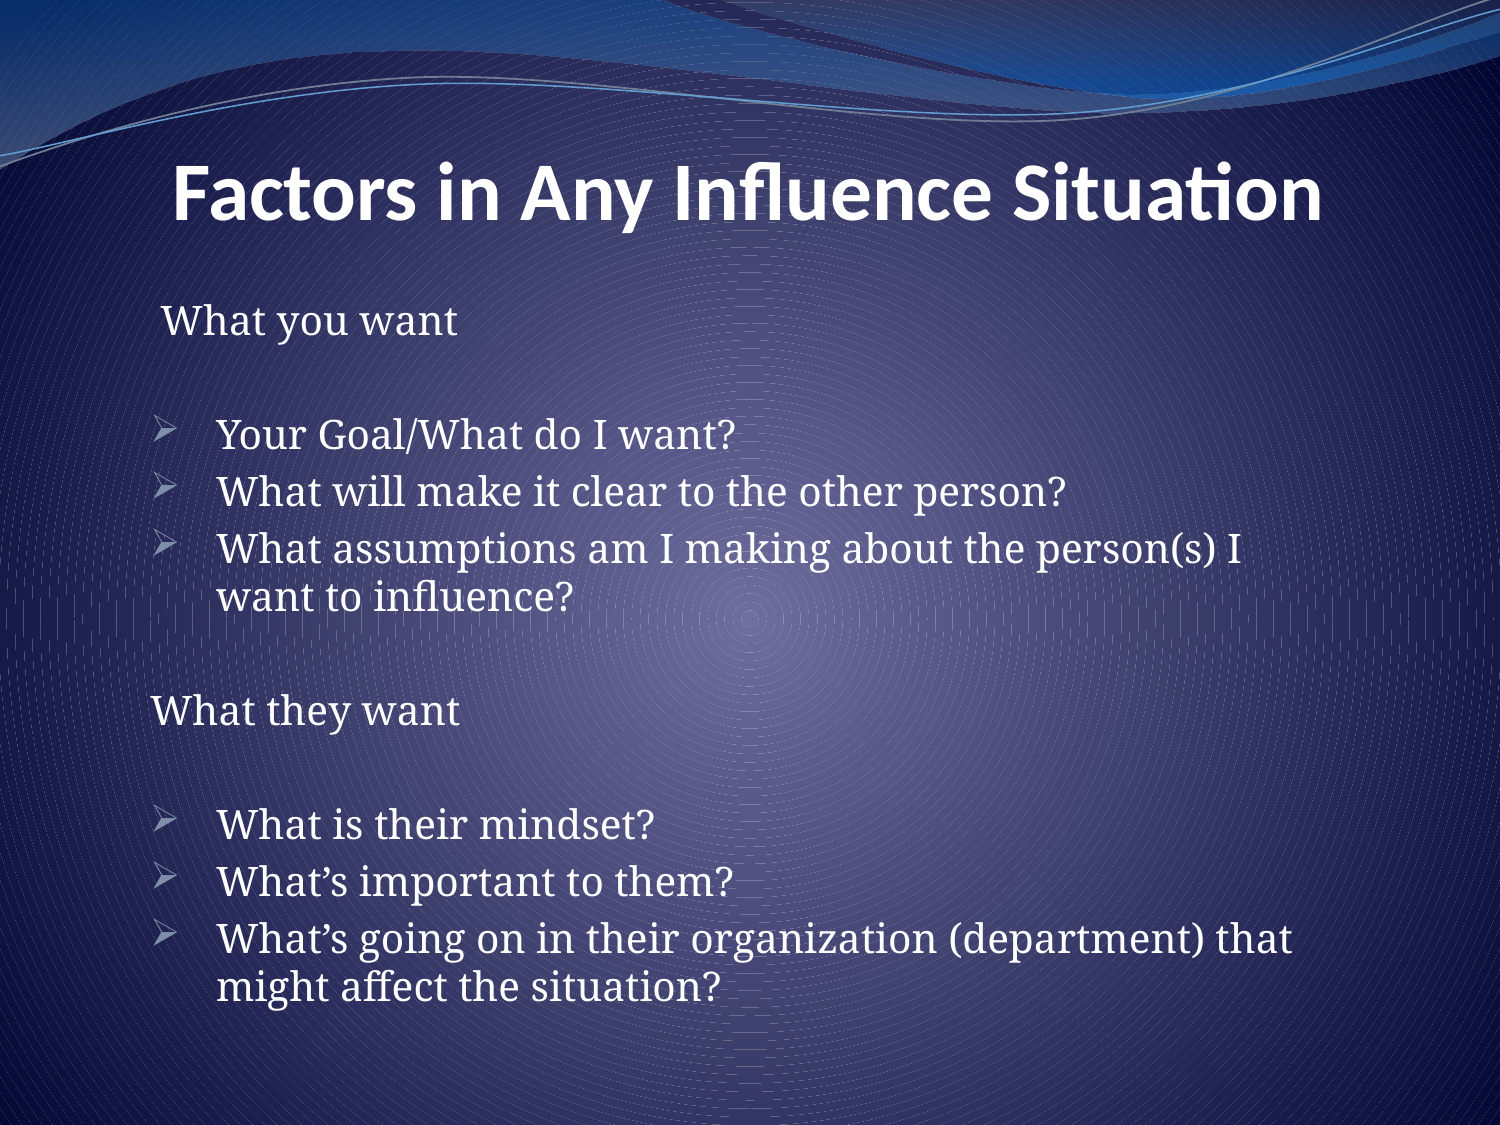

# Factors in Any Influence Situation
 What you want

Your Goal/What do I want?
What will make it clear to the other person?
What assumptions am I making about the person(s) I want to influence?

What they want

What is their mindset?
What’s important to them?
What’s going on in their organization (department) that might affect the situation?